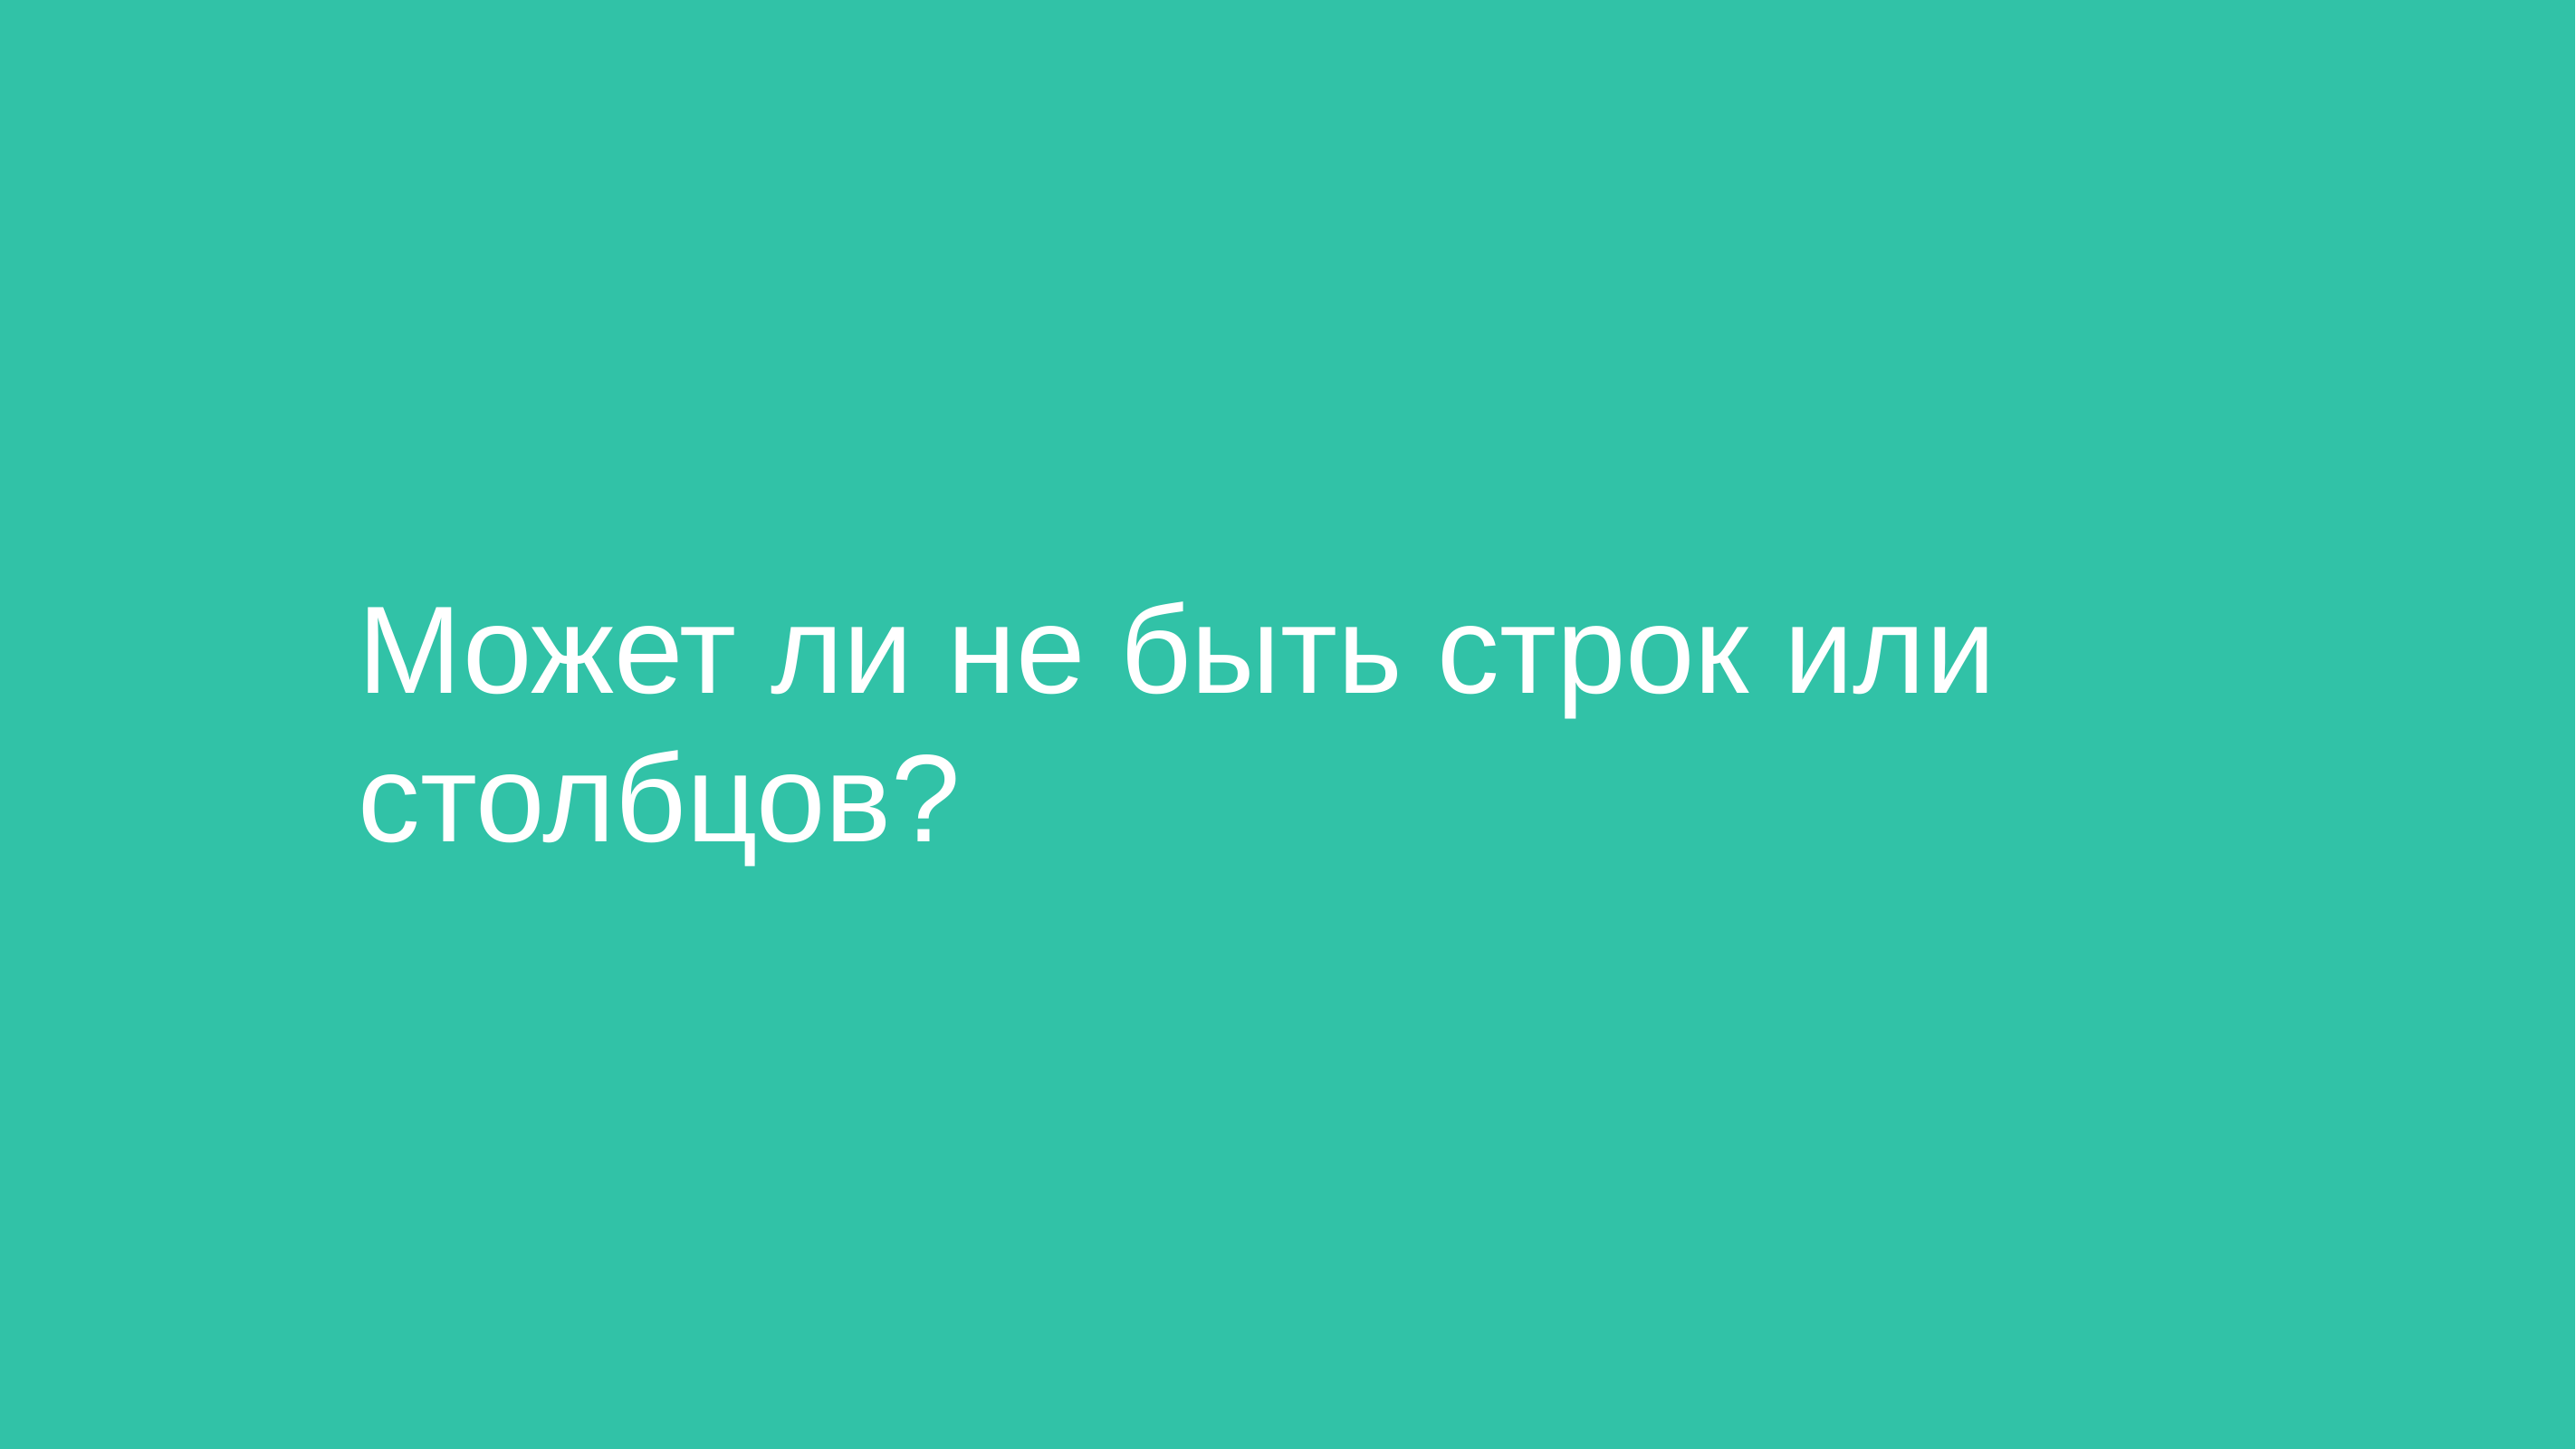

# Может ли не быть строк или столбцов?